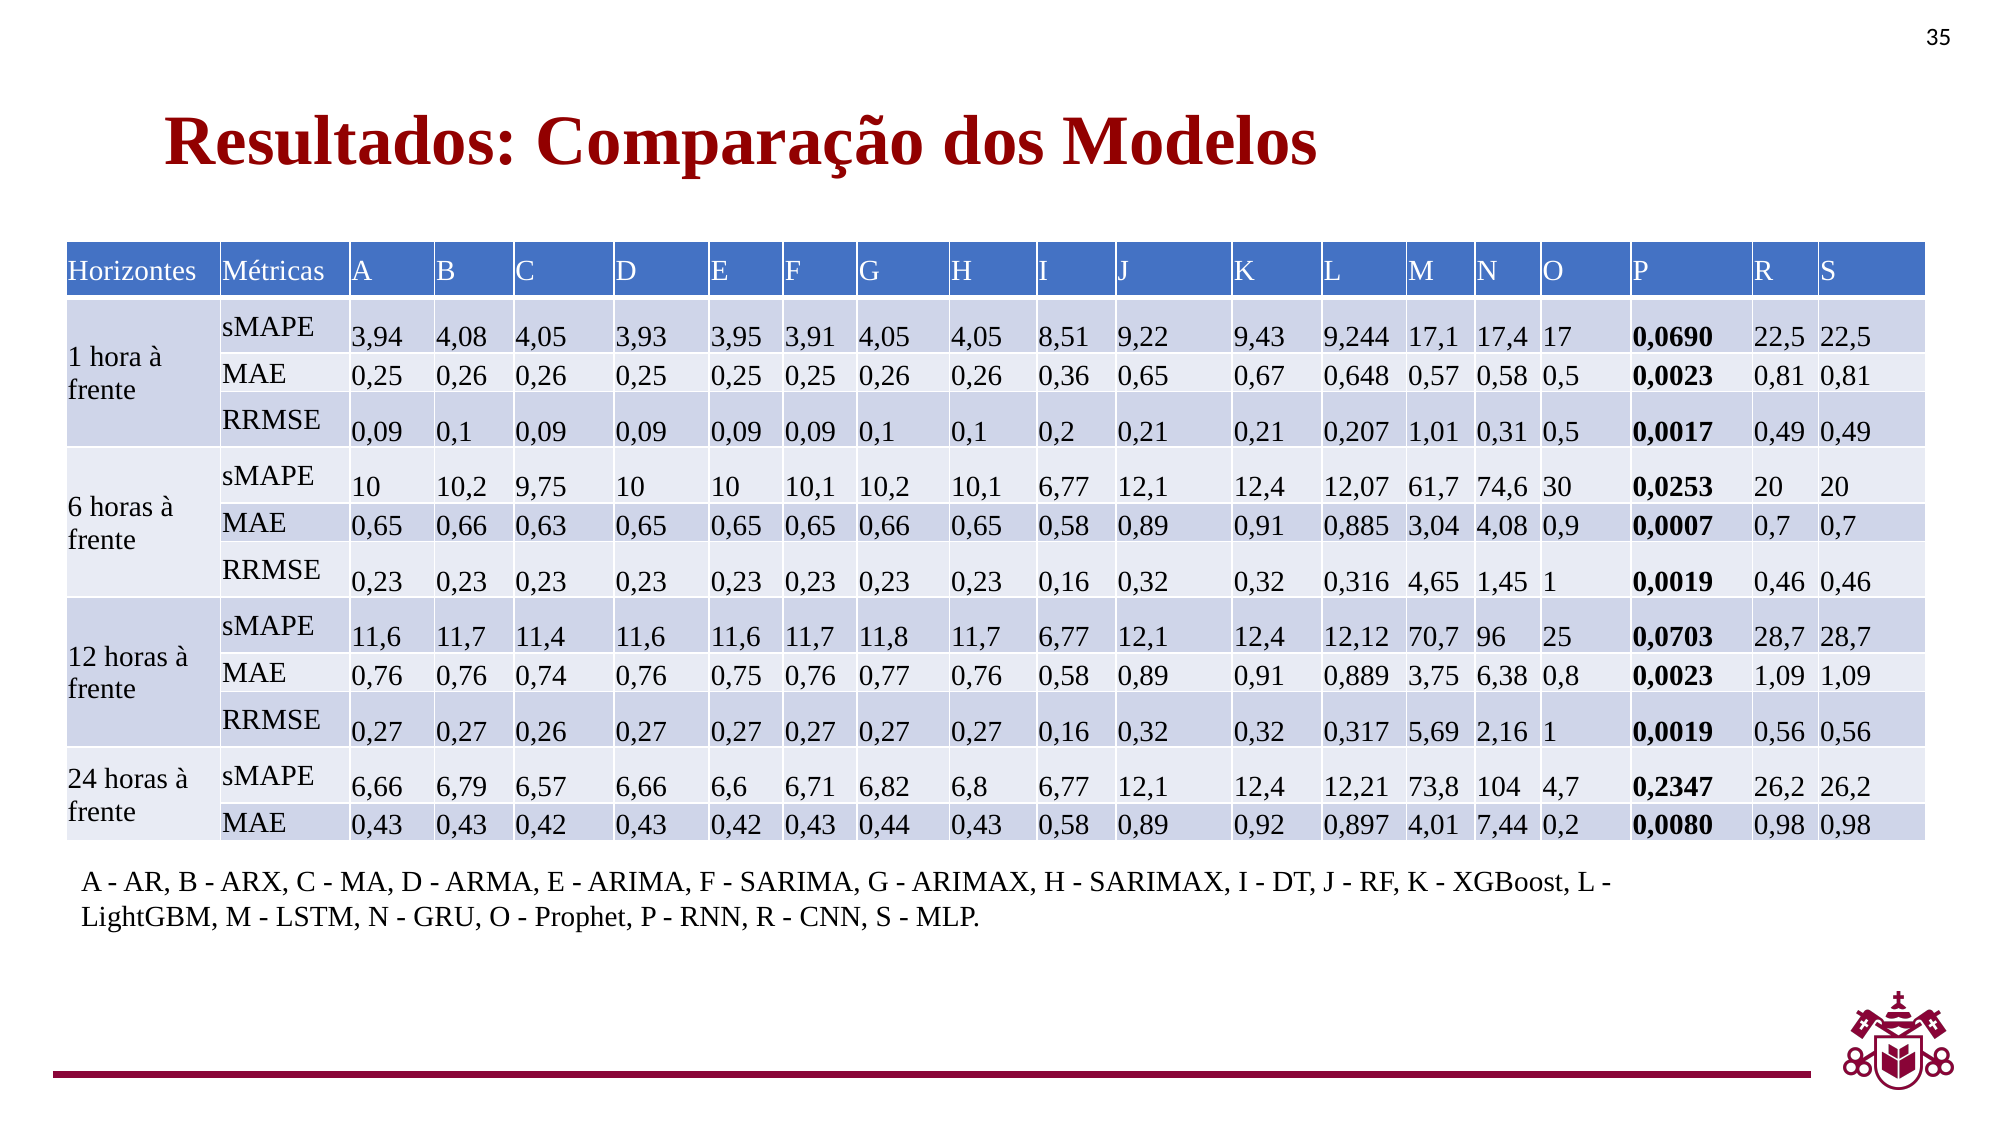

35
Resultados: Comparação dos Modelos
| Horizontes | Métricas | A | B | C | D | E | F | G | H | I | J | K | L | M | N | O | P | R | S |
| --- | --- | --- | --- | --- | --- | --- | --- | --- | --- | --- | --- | --- | --- | --- | --- | --- | --- | --- | --- |
| 1 hora à frente | sMAPE | 3,94 | 4,08 | 4,05 | 3,93 | 3,95 | 3,91 | 4,05 | 4,05 | 8,51 | 9,22 | 9,43 | 9,244 | 17,1 | 17,4 | 17 | 0,0690 | 22,5 | 22,5 |
|  | MAE | 0,25 | 0,26 | 0,26 | 0,25 | 0,25 | 0,25 | 0,26 | 0,26 | 0,36 | 0,65 | 0,67 | 0,648 | 0,57 | 0,58 | 0,5 | 0,0023 | 0,81 | 0,81 |
|  | RRMSE | 0,09 | 0,1 | 0,09 | 0,09 | 0,09 | 0,09 | 0,1 | 0,1 | 0,2 | 0,21 | 0,21 | 0,207 | 1,01 | 0,31 | 0,5 | 0,0017 | 0,49 | 0,49 |
| 6 horas à frente | sMAPE | 10 | 10,2 | 9,75 | 10 | 10 | 10,1 | 10,2 | 10,1 | 6,77 | 12,1 | 12,4 | 12,07 | 61,7 | 74,6 | 30 | 0,0253 | 20 | 20 |
|  | MAE | 0,65 | 0,66 | 0,63 | 0,65 | 0,65 | 0,65 | 0,66 | 0,65 | 0,58 | 0,89 | 0,91 | 0,885 | 3,04 | 4,08 | 0,9 | 0,0007 | 0,7 | 0,7 |
|  | RRMSE | 0,23 | 0,23 | 0,23 | 0,23 | 0,23 | 0,23 | 0,23 | 0,23 | 0,16 | 0,32 | 0,32 | 0,316 | 4,65 | 1,45 | 1 | 0,0019 | 0,46 | 0,46 |
| 12 horas à frente | sMAPE | 11,6 | 11,7 | 11,4 | 11,6 | 11,6 | 11,7 | 11,8 | 11,7 | 6,77 | 12,1 | 12,4 | 12,12 | 70,7 | 96 | 25 | 0,0703 | 28,7 | 28,7 |
|  | MAE | 0,76 | 0,76 | 0,74 | 0,76 | 0,75 | 0,76 | 0,77 | 0,76 | 0,58 | 0,89 | 0,91 | 0,889 | 3,75 | 6,38 | 0,8 | 0,0023 | 1,09 | 1,09 |
|  | RRMSE | 0,27 | 0,27 | 0,26 | 0,27 | 0,27 | 0,27 | 0,27 | 0,27 | 0,16 | 0,32 | 0,32 | 0,317 | 5,69 | 2,16 | 1 | 0,0019 | 0,56 | 0,56 |
| 24 horas à frente | sMAPE | 6,66 | 6,79 | 6,57 | 6,66 | 6,6 | 6,71 | 6,82 | 6,8 | 6,77 | 12,1 | 12,4 | 12,21 | 73,8 | 104 | 4,7 | 0,2347 | 26,2 | 26,2 |
|  | MAE | 0,43 | 0,43 | 0,42 | 0,43 | 0,42 | 0,43 | 0,44 | 0,43 | 0,58 | 0,89 | 0,92 | 0,897 | 4,01 | 7,44 | 0,2 | 0,0080 | 0,98 | 0,98 |
A - AR, B - ARX, C - MA, D - ARMA, E - ARIMA, F - SARIMA, G - ARIMAX, H - SARIMAX, I - DT, J - RF, K - XGBoost, L - LightGBM, M - LSTM, N - GRU, O - Prophet, P - RNN, R - CNN, S - MLP.